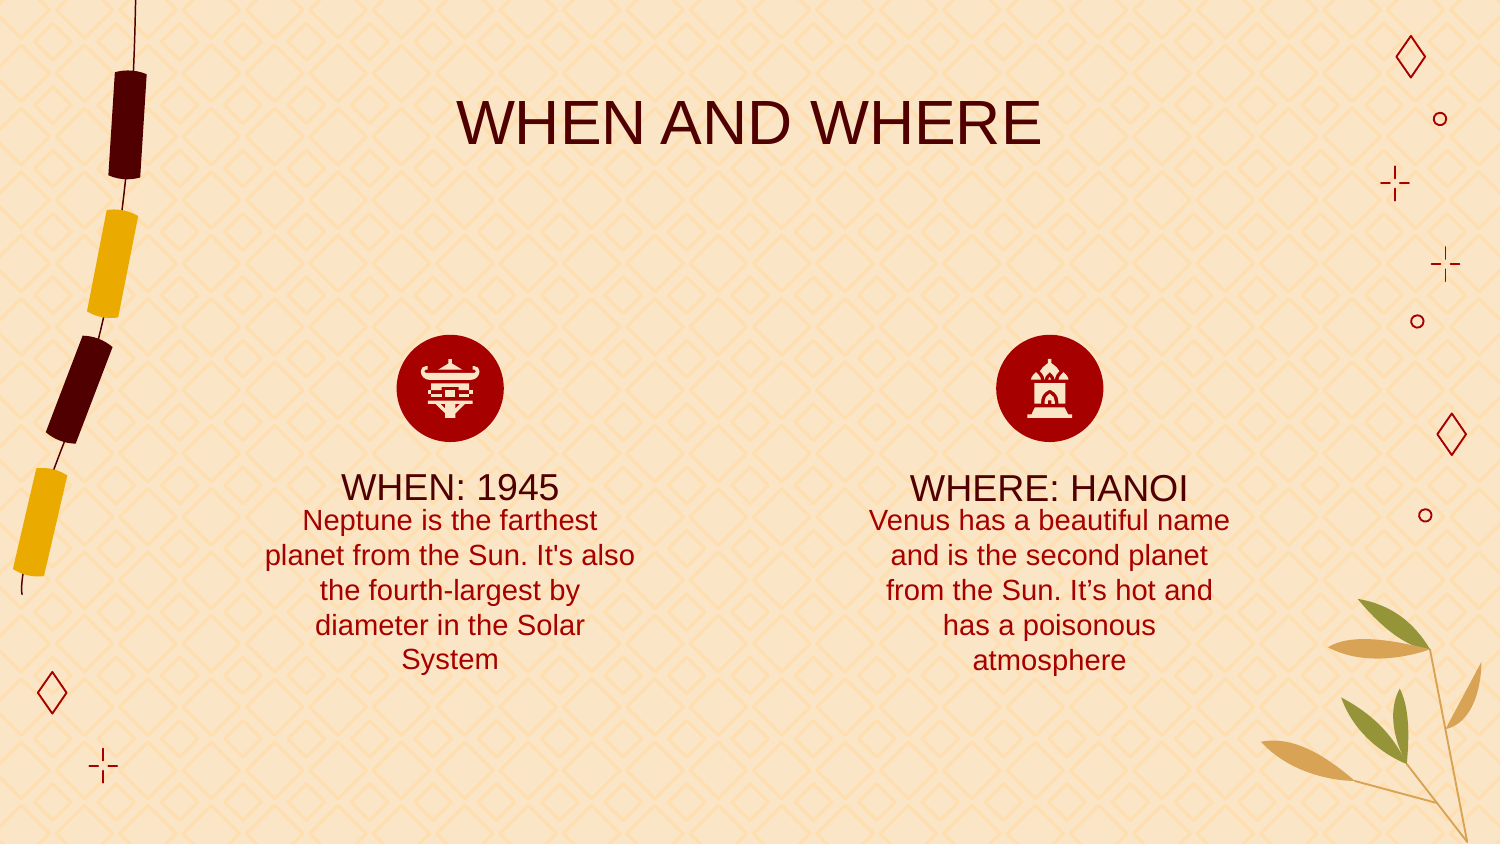

# WHEN AND WHERE

WHEN: 1945
WHERE: HANOI
Neptune is the farthest planet from the Sun. It's also the fourth-largest by diameter in the Solar System
Venus has a beautiful name and is the second planet from the Sun. It’s hot and has a poisonous atmosphere